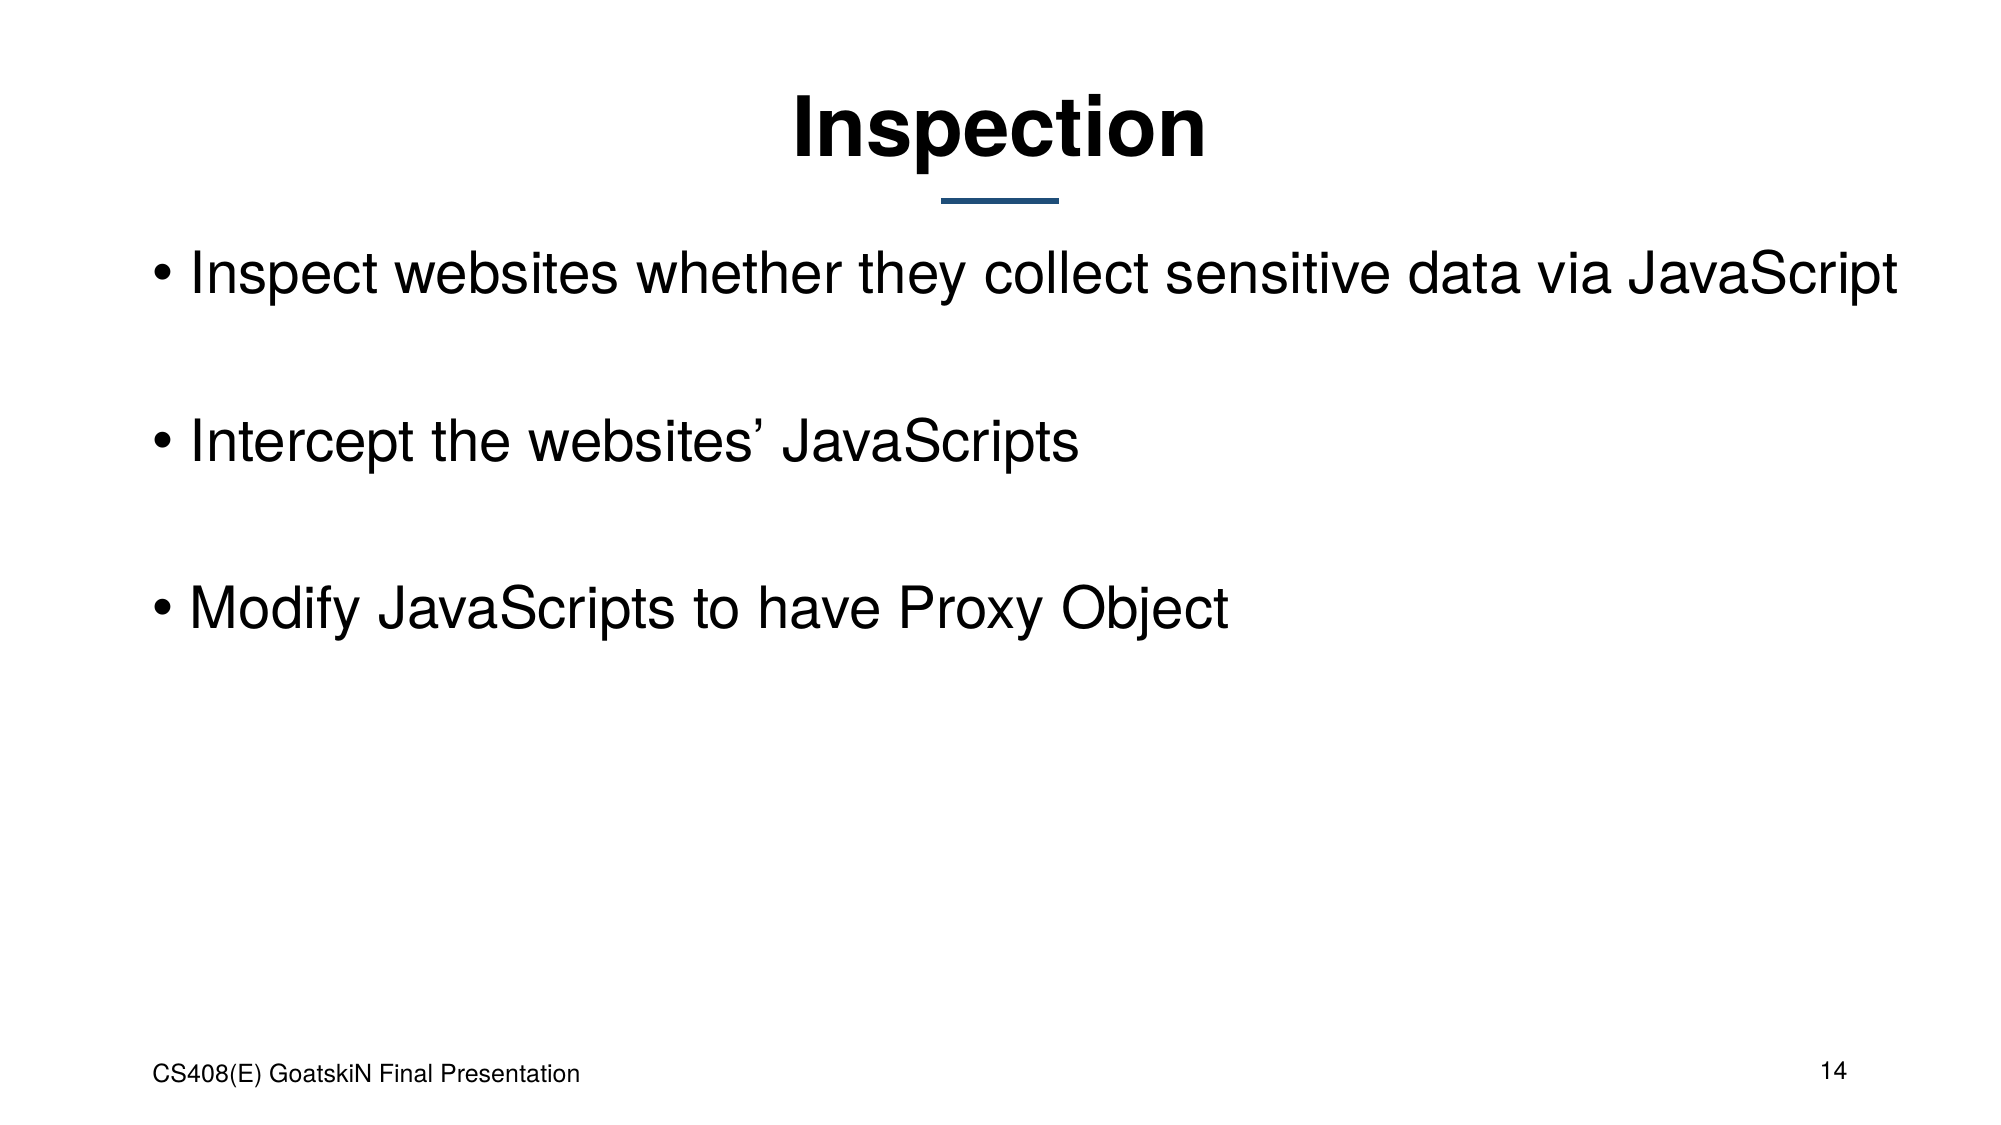

# Inspection
Inspect websites whether they collect sensitive data via JavaScript

Intercept the websites’ JavaScripts

Modify JavaScripts to have Proxy Object
CS408(E) GoatskiN Final Presentation
14